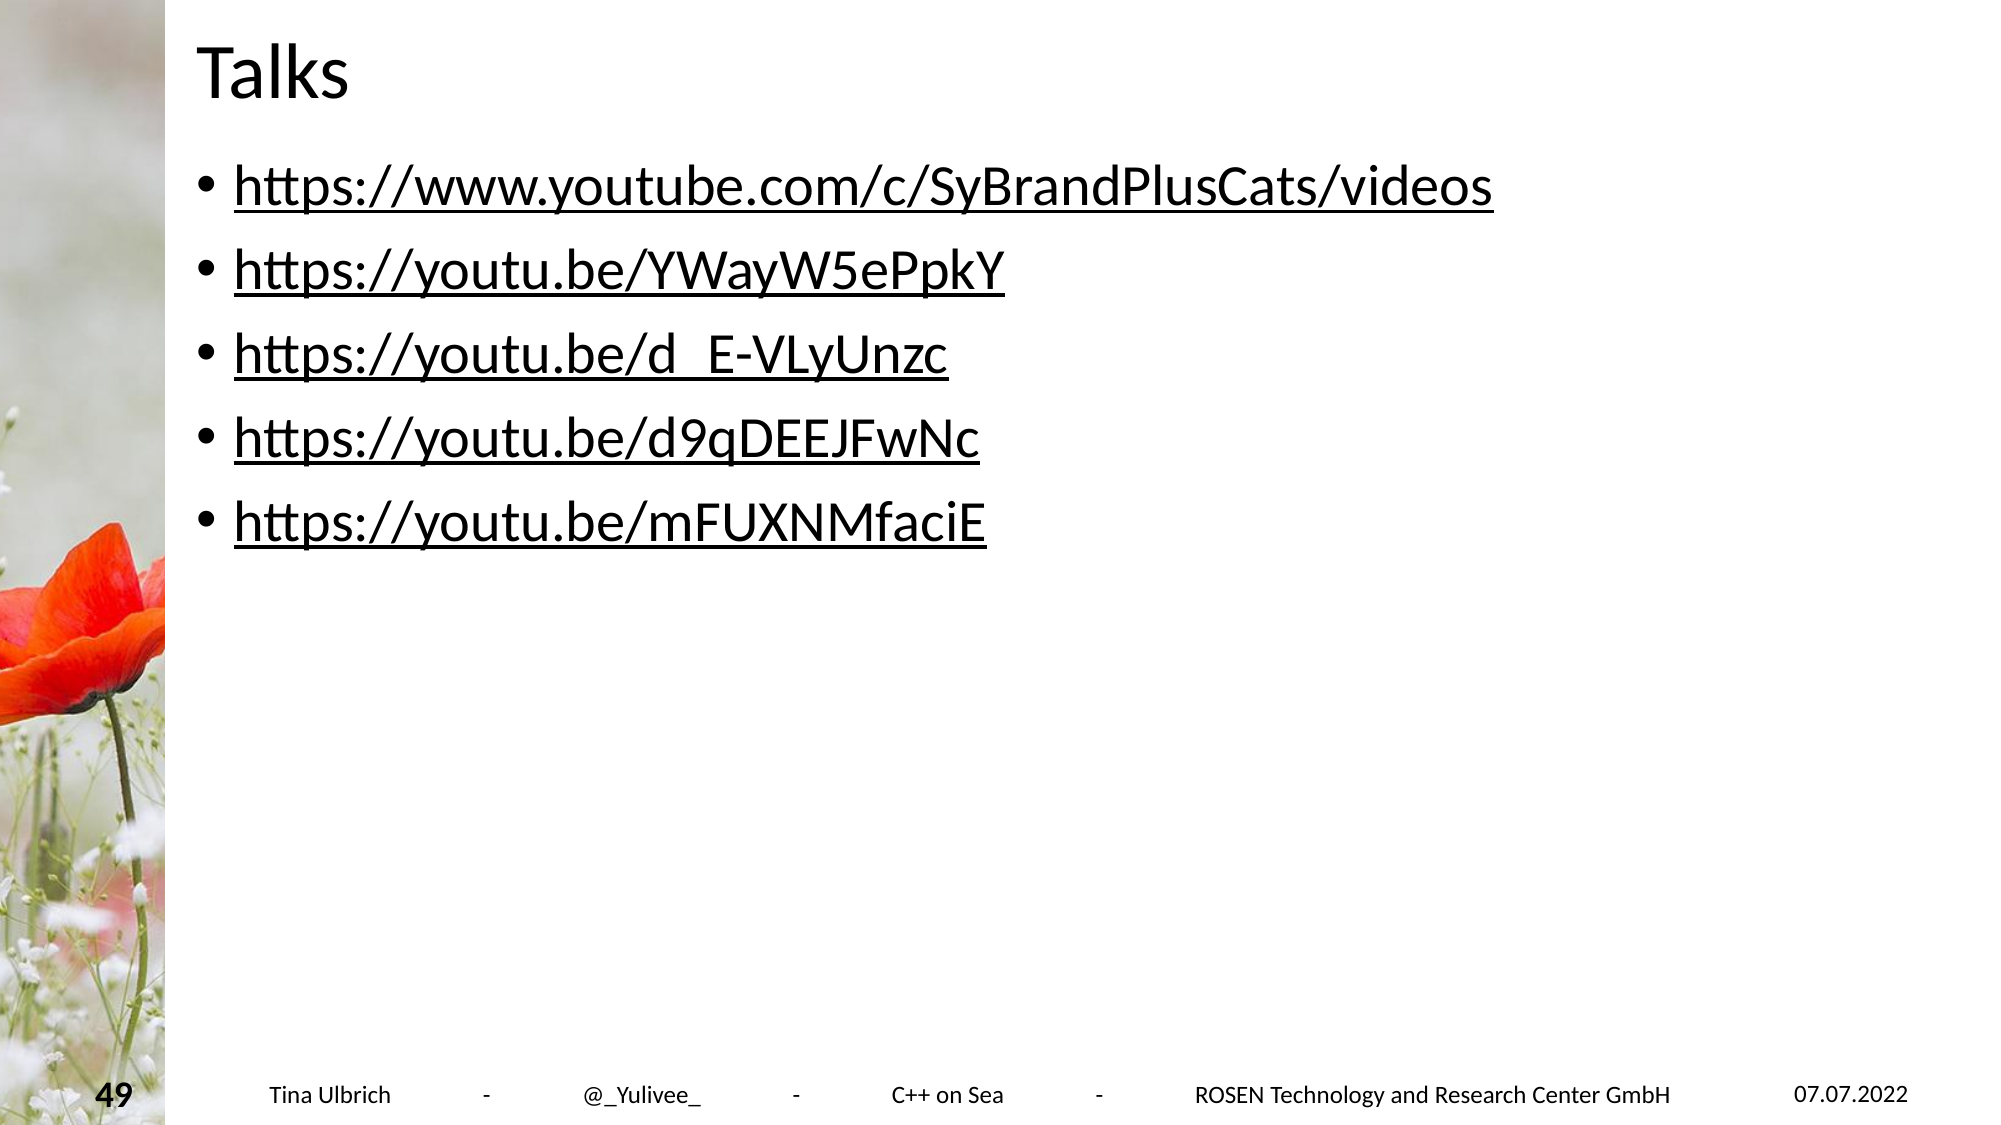

# Talks
https://www.youtube.com/c/SyBrandPlusCats/videos
https://youtu.be/YWayW5ePpkY
https://youtu.be/d_E-VLyUnzc
https://youtu.be/d9qDEEJFwNc
https://youtu.be/mFUXNMfaciE
07.07.2022
49
Tina Ulbrich                -                @_Yulivee_                -                C++ on Sea                -                ROSEN Technology and Research Center GmbH